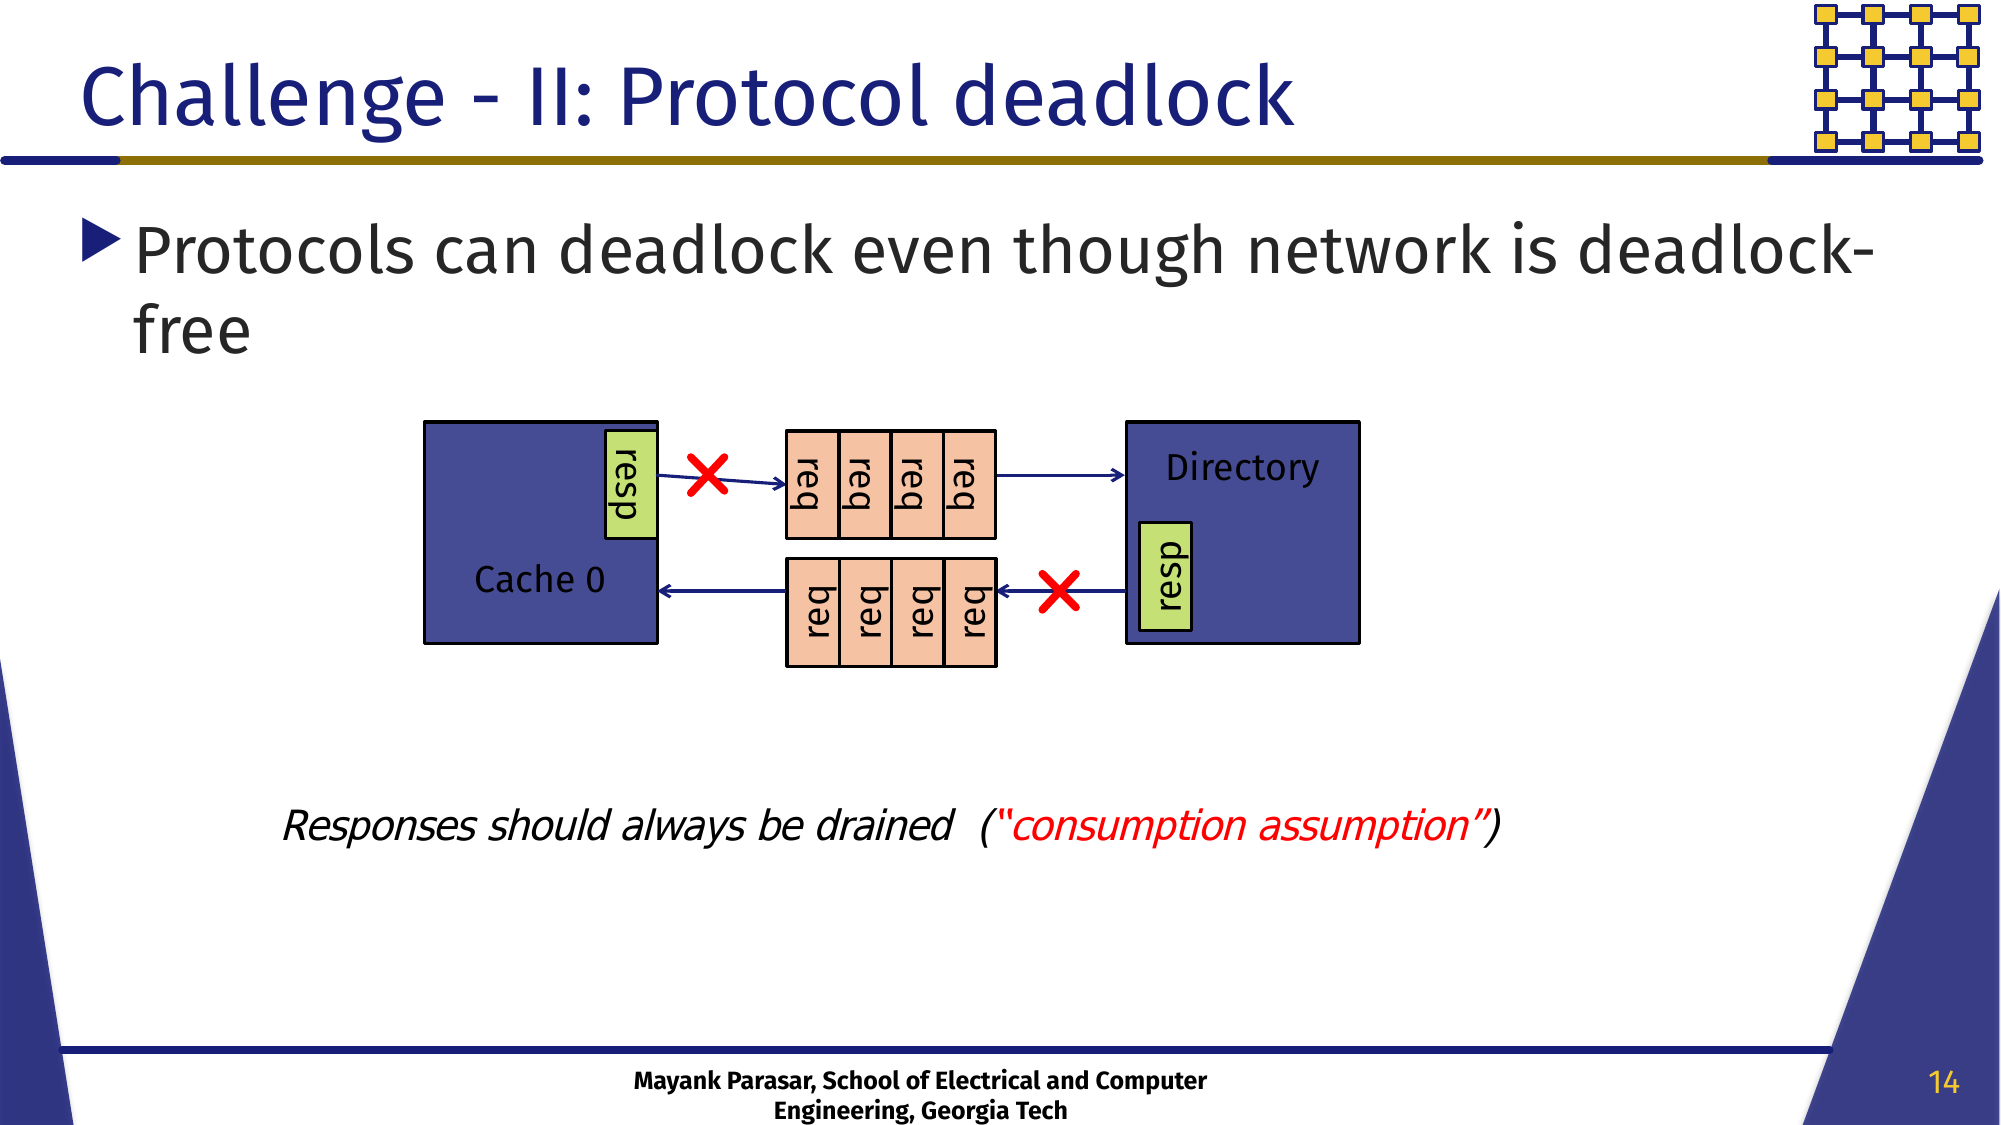

# Challenge - II: Protocol deadlock
Protocols can deadlock even though network is deadlock-free

Cache 0
Directory

resp

req
req
req
req
resp
req
req
req
req

Responses should always be drained  (“consumption assumption”)
14
Mayank Parasar, School of Electrical and Computer Engineering, Georgia Tech